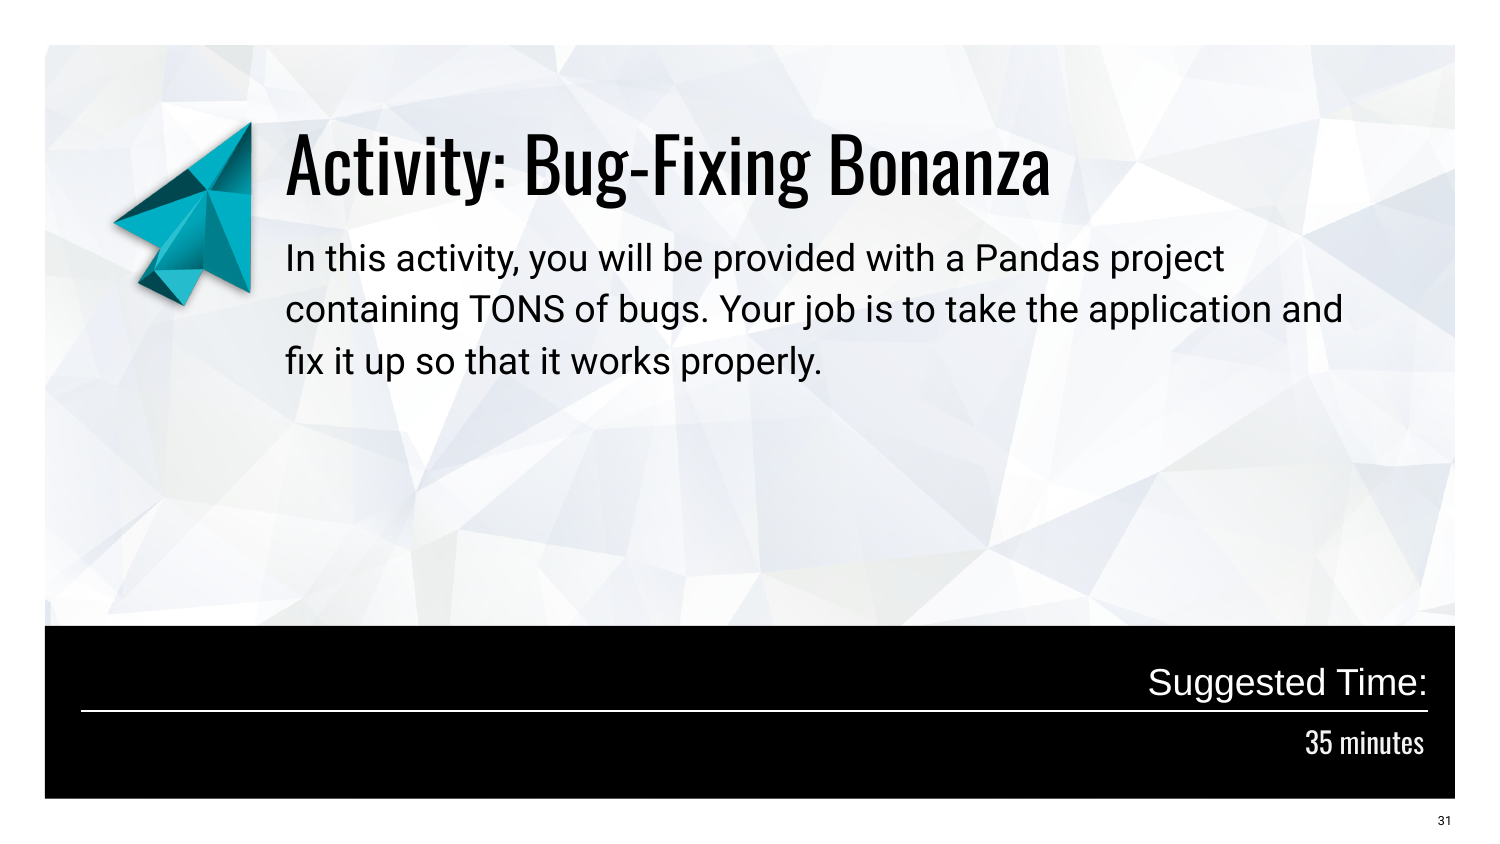

# Activity: Bug-Fixing Bonanza
In this activity, you will be provided with a Pandas project containing TONS of bugs. Your job is to take the application and fix it up so that it works properly.

35 minutes